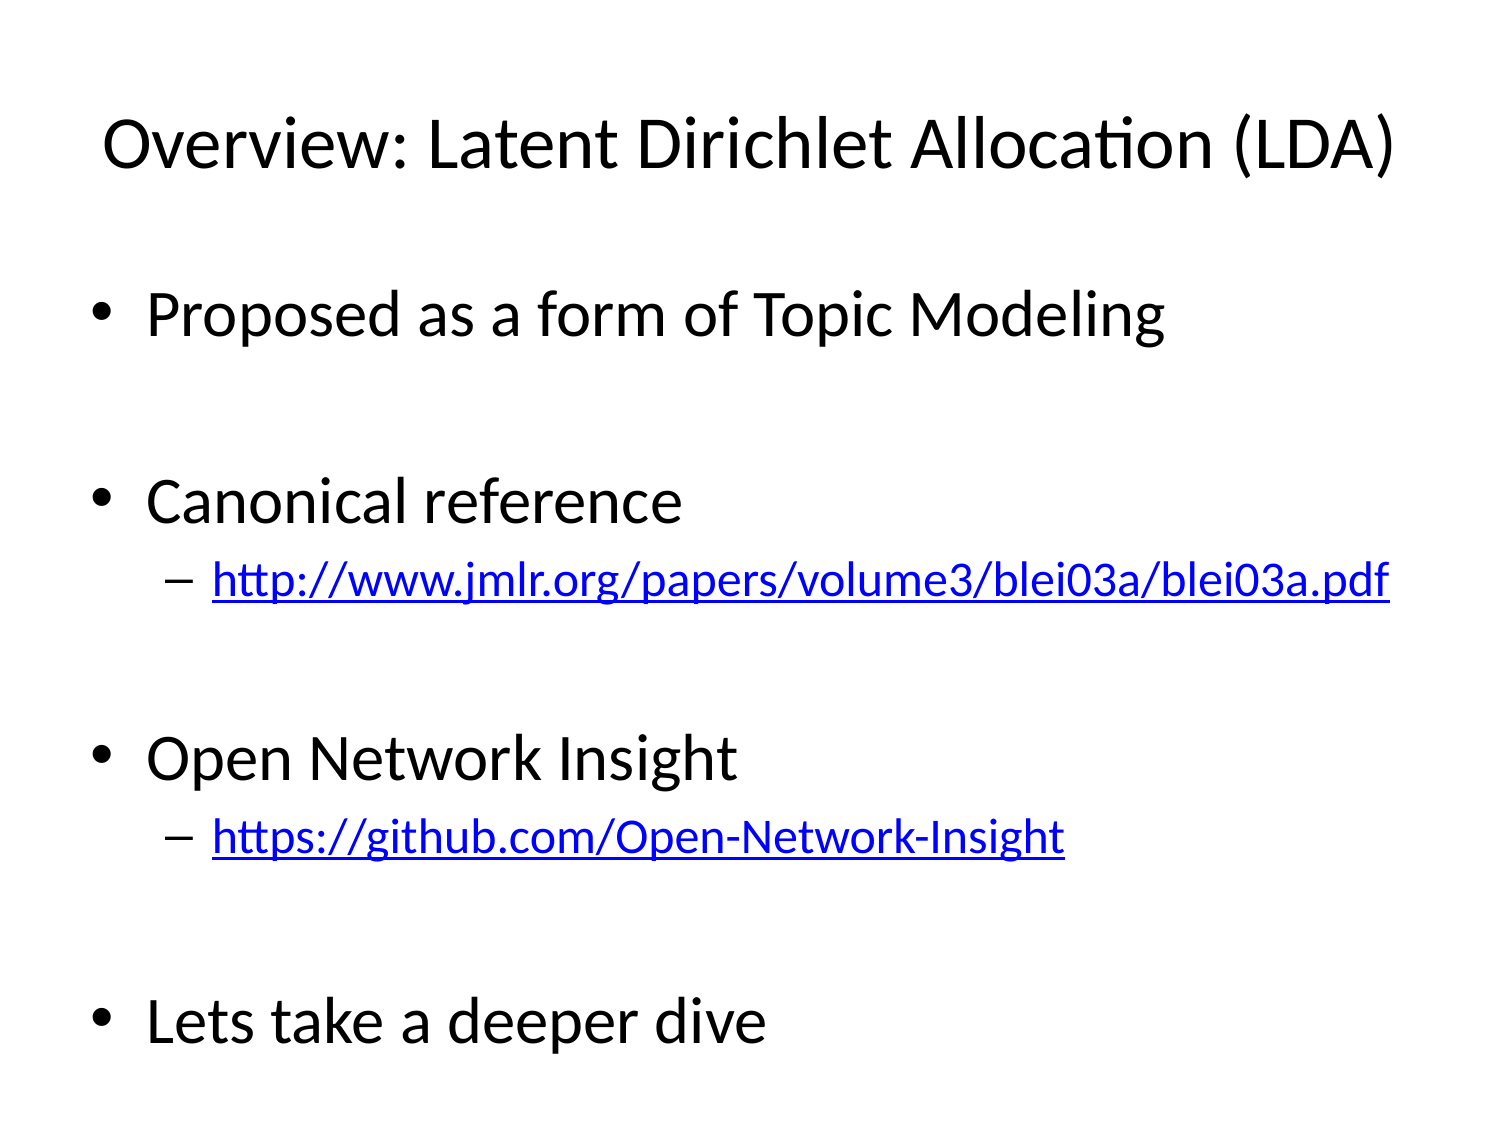

# Overview: Latent Dirichlet Allocation (LDA)
Proposed as a form of Topic Modeling

Canonical reference
http://www.jmlr.org/papers/volume3/blei03a/blei03a.pdf

Open Network Insight
https://github.com/Open-Network-Insight

Lets take a deeper dive